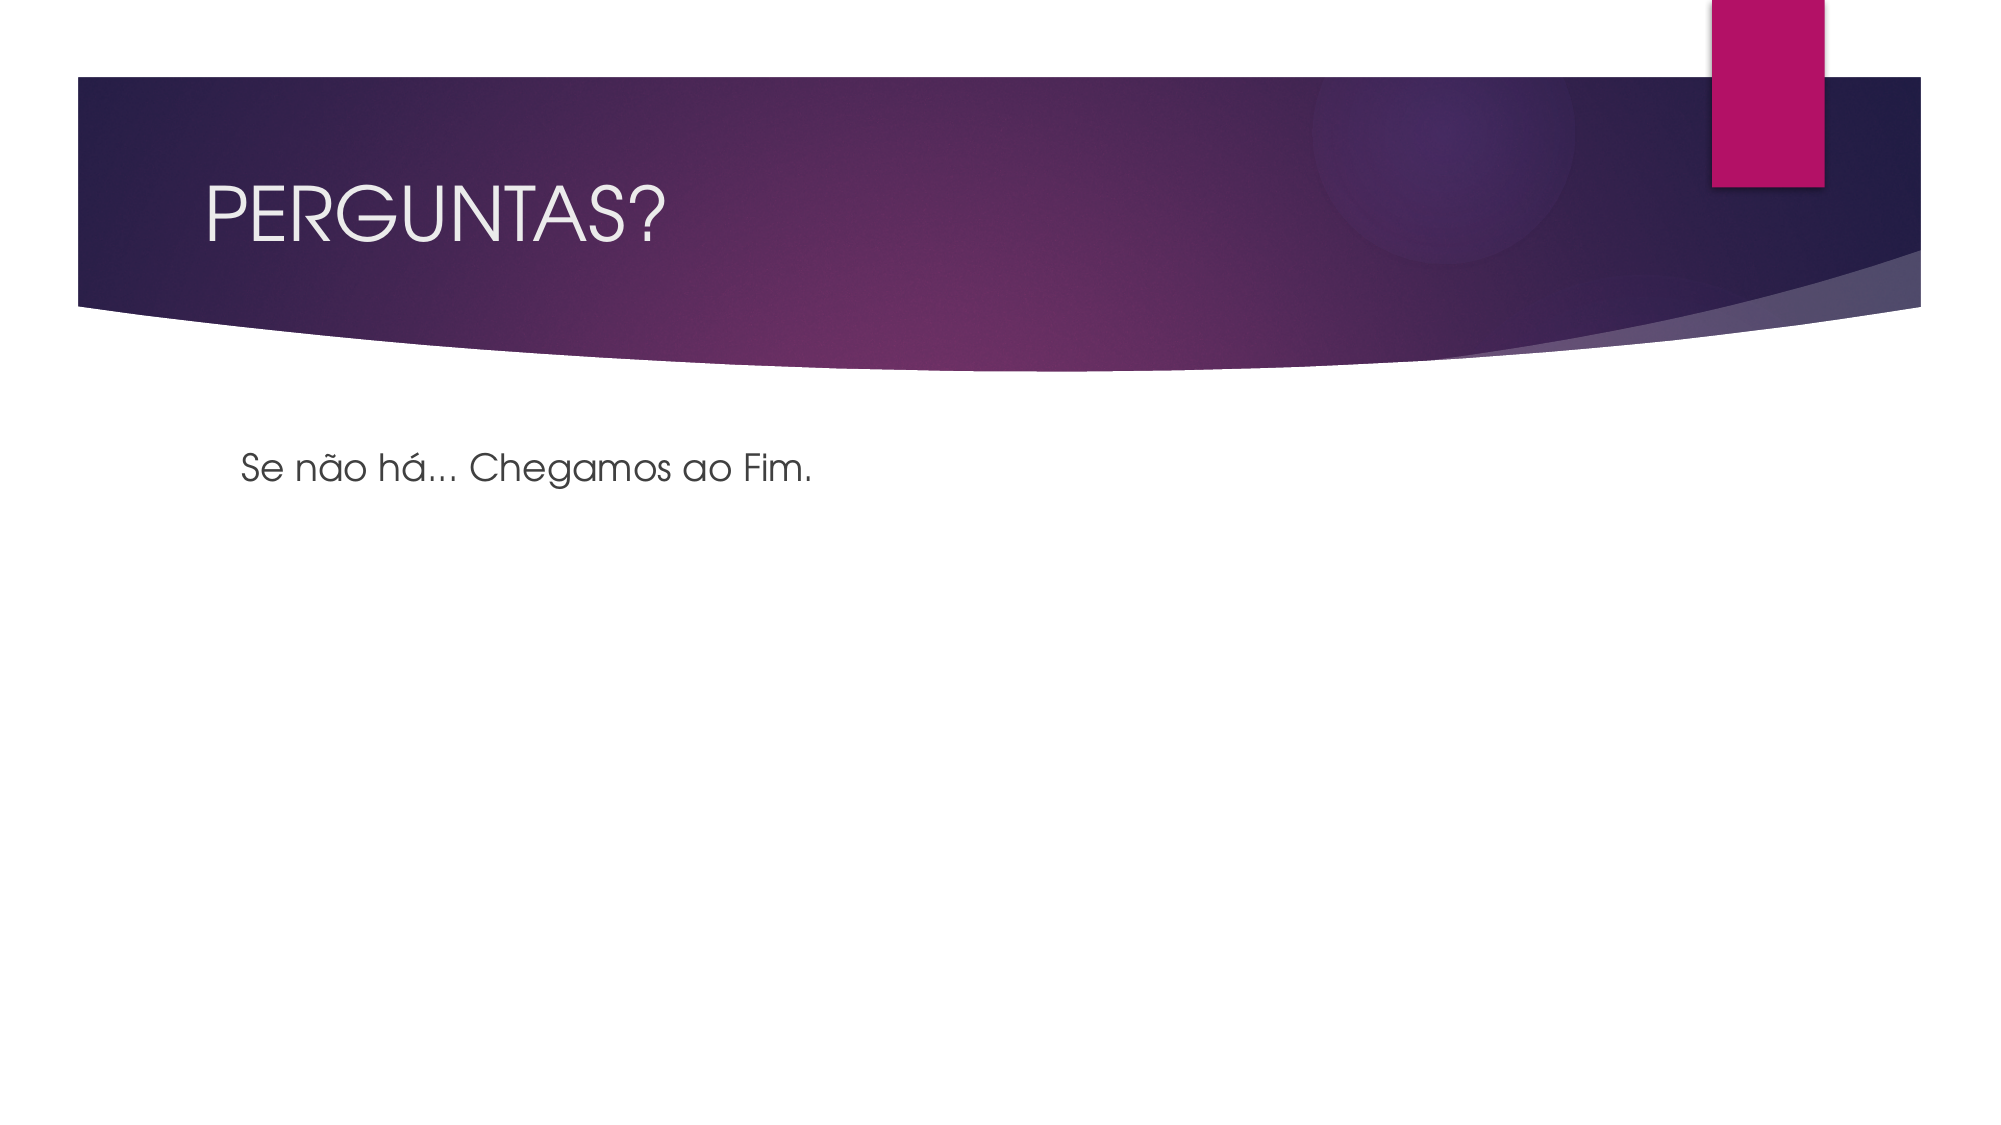

# PERGUNTAS?
Se não há... Chegamos ao Fim.